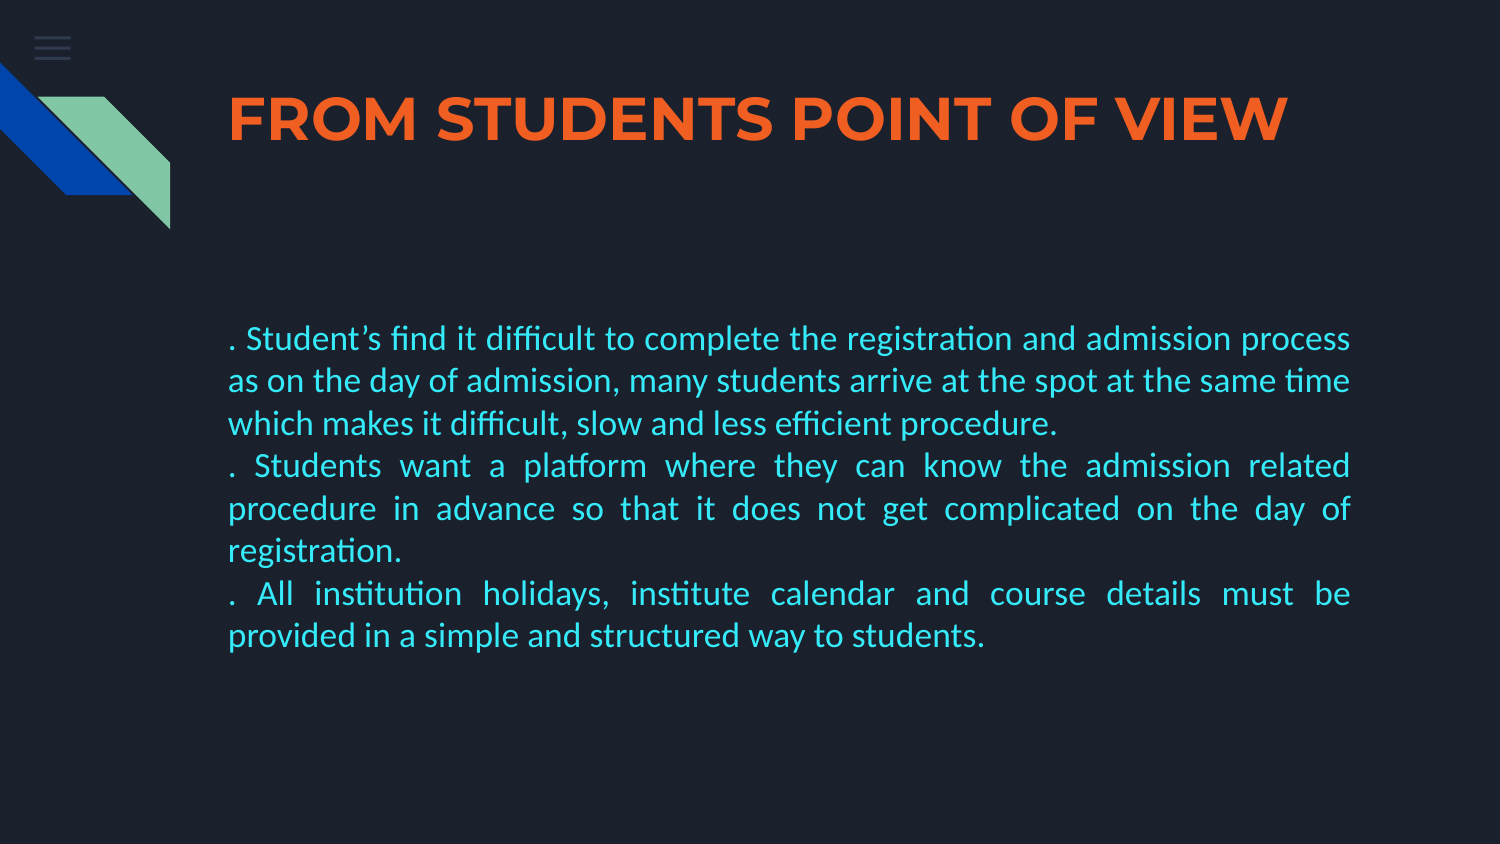

# FROM STUDENTS POINT OF VIEW

. Student’s find it difficult to complete the registration and admission process as on the day of admission, many students arrive at the spot at the same time which makes it difficult, slow and less efficient procedure.
. Students want a platform where they can know the admission related procedure in advance so that it does not get complicated on the day of registration.
. All institution holidays, institute calendar and course details must be provided in a simple and structured way to students.